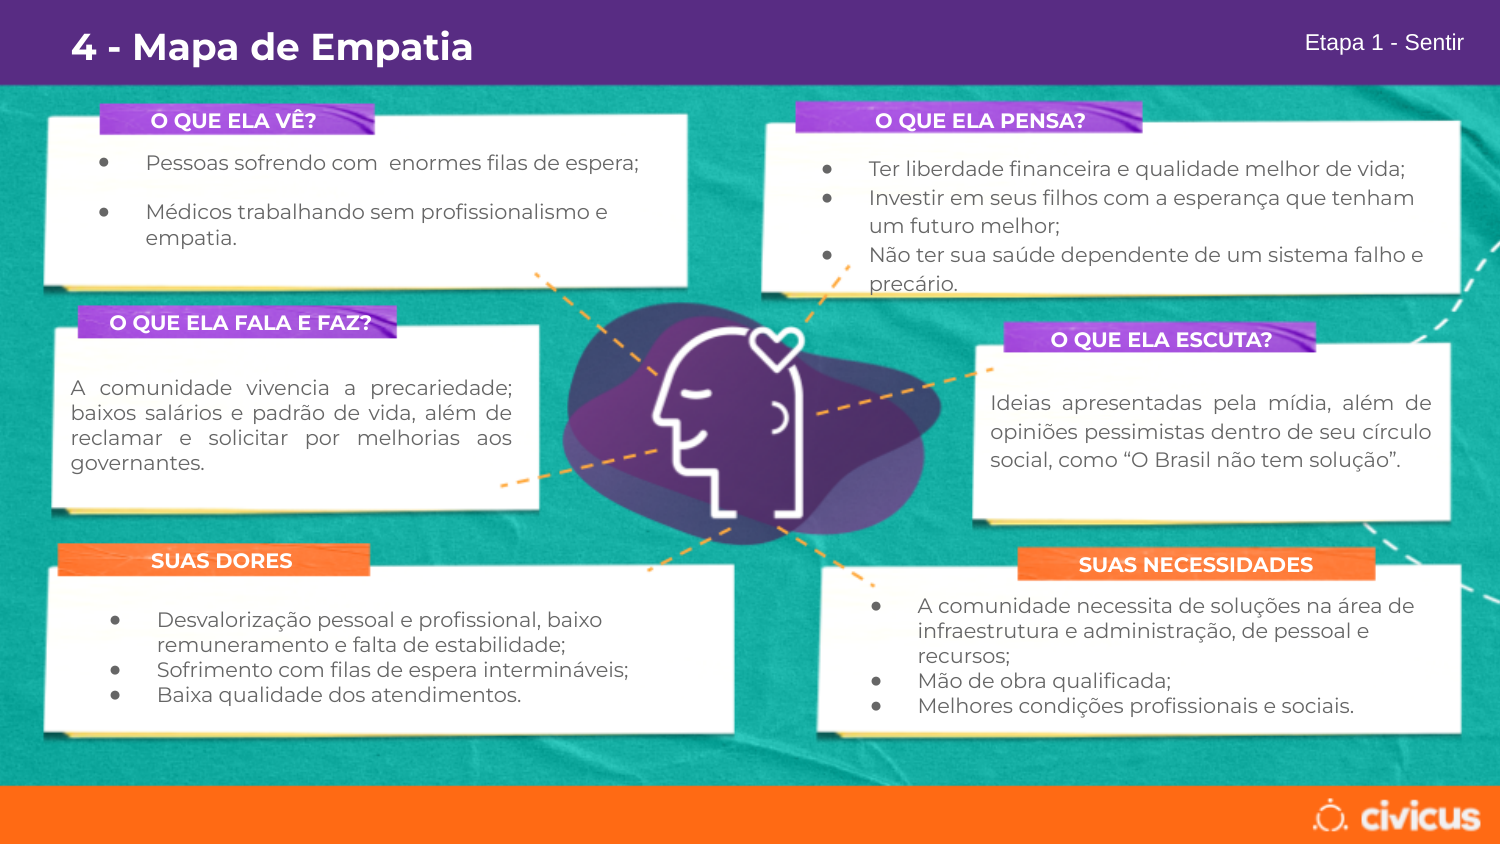

# 4 - Mapa de Empatia
Etapa 1 - Sentir
O QUE ELA VÊ?

O QUE ELA PENSA?
Pessoas sofrendo com  enormes filas de espera;

Médicos trabalhando sem profissionalismo e empatia.
Ter liberdade financeira e qualidade melhor de vida;
Investir em seus filhos com a esperança que tenham um futuro melhor;
Não ter sua saúde dependente de um sistema falho e precário.

O QUE ELA FALA E FAZ?
O QUE ELA ESCUTA?
A comunidade vivencia a precariedade; baixos salários e padrão de vida, além de reclamar e solicitar por melhorias aos governantes.

Ideias apresentadas pela mídia, além de opiniões pessimistas dentro de seu círculo social, como “O Brasil não tem solução”.
SUAS DORES

SUAS NECESSIDADES

A comunidade necessita de soluções na área de infraestrutura e administração, de pessoal e recursos;
Mão de obra qualificada;
Melhores condições profissionais e sociais.
Desvalorização pessoal e profissional, baixo remuneramento e falta de estabilidade;
Sofrimento com filas de espera intermináveis;
Baixa qualidade dos atendimentos.